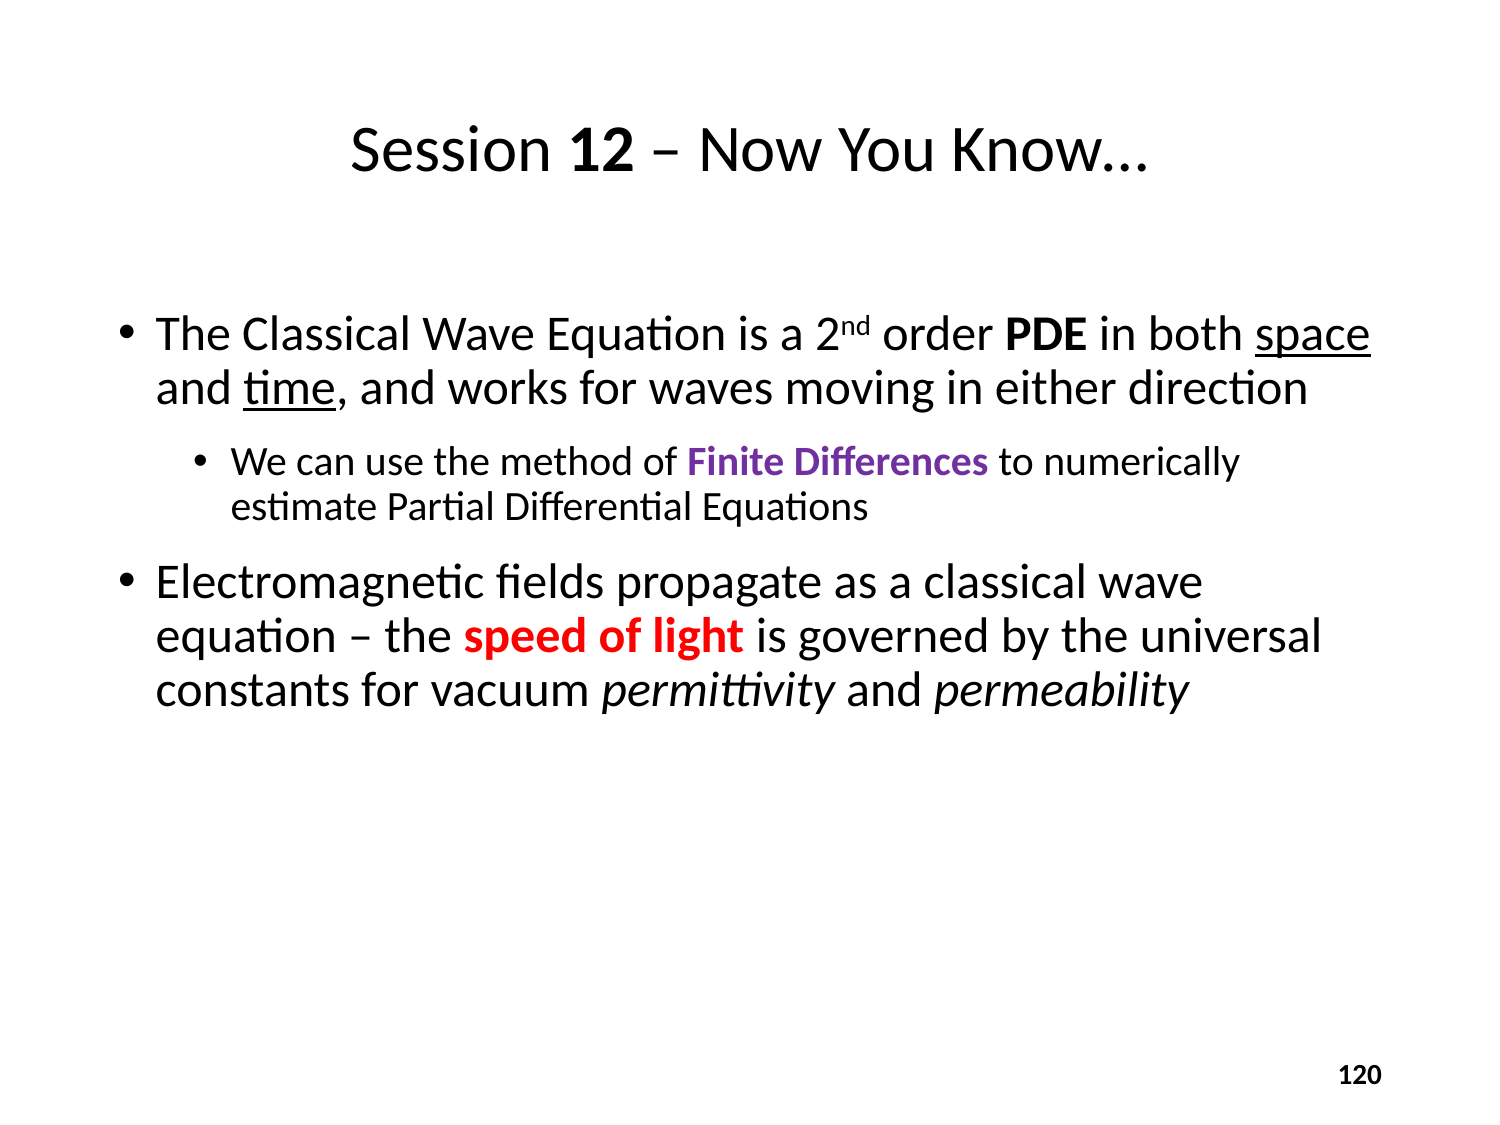

# Session 12 – Now You Know…
The Classical Wave Equation is a 2nd order PDE in both space and time, and works for waves moving in either direction
We can use the method of Finite Differences to numerically estimate Partial Differential Equations
Electromagnetic fields propagate as a classical wave equation – the speed of light is governed by the universal constants for vacuum permittivity and permeability

120